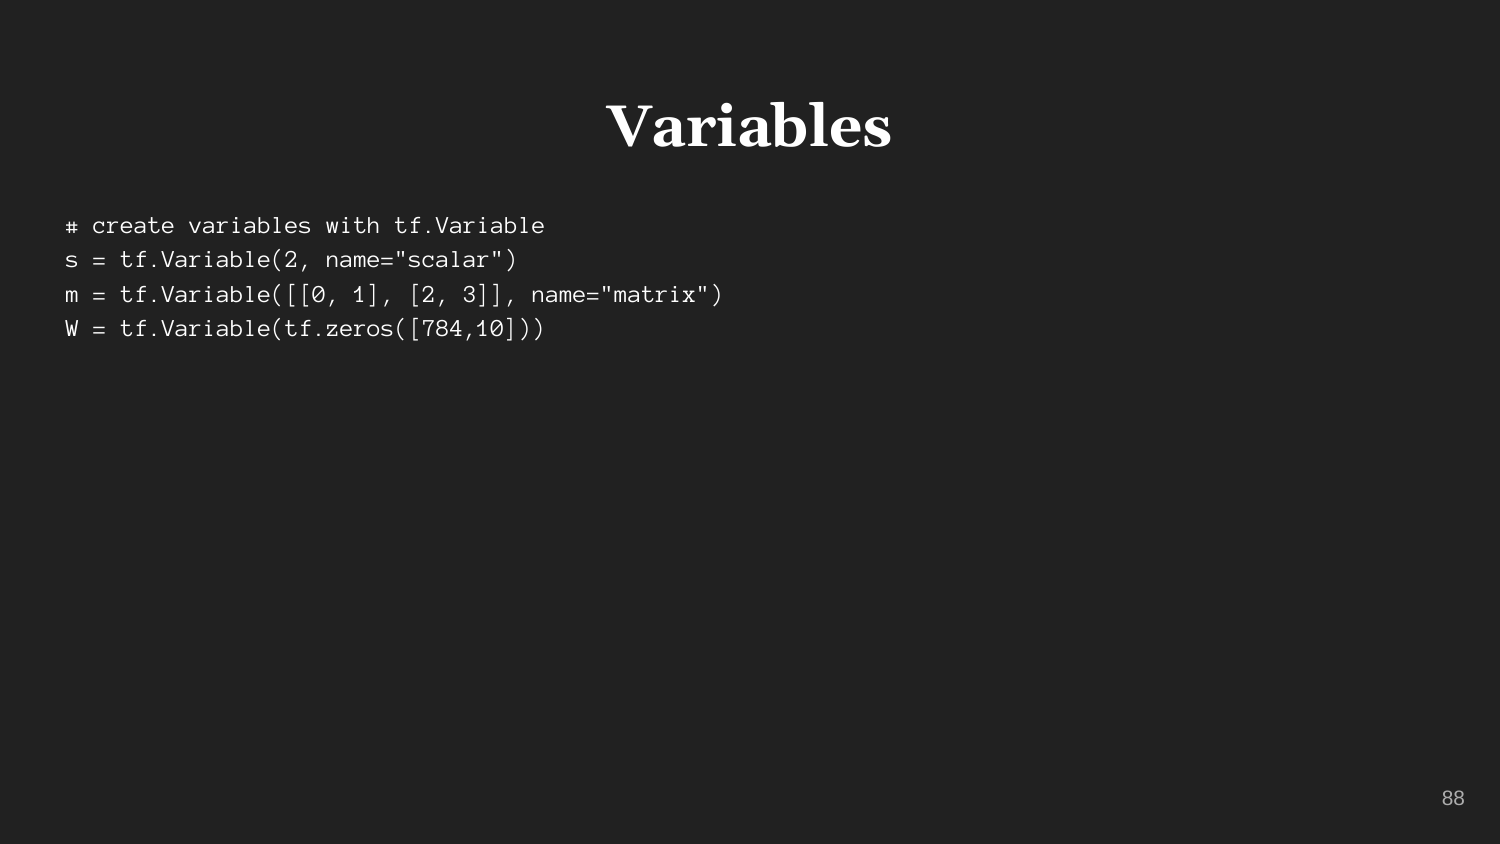

# Variables
# create variables with tf.Variable
s = tf.Variable(2, name="scalar")
m = tf.Variable([[0, 1], [2, 3]], name="matrix")
W = tf.Variable(tf.zeros([784,10]))
88